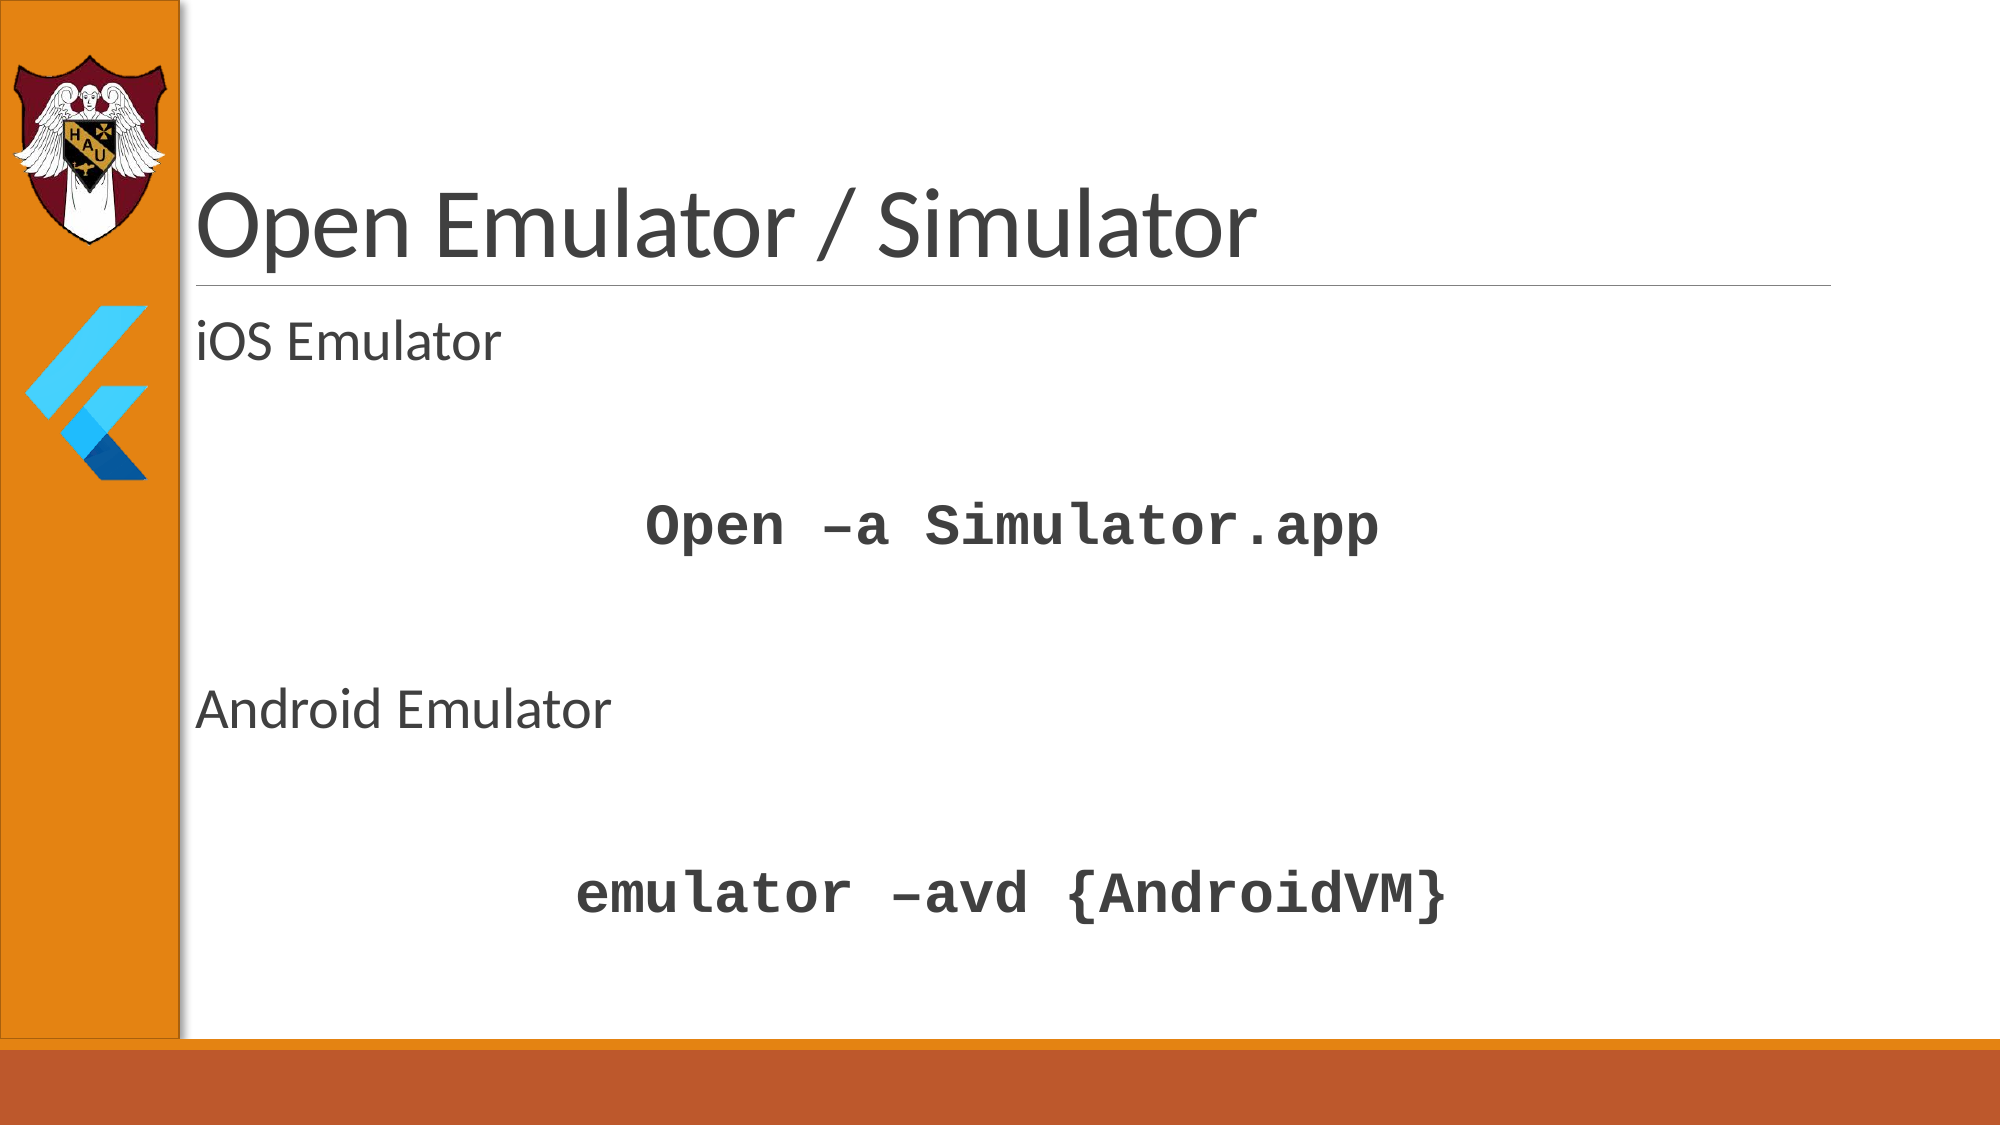

# Open Emulator / Simulator
iOS Emulator

Open –a Simulator.app

Android Emulator

emulator –avd {AndroidVM}